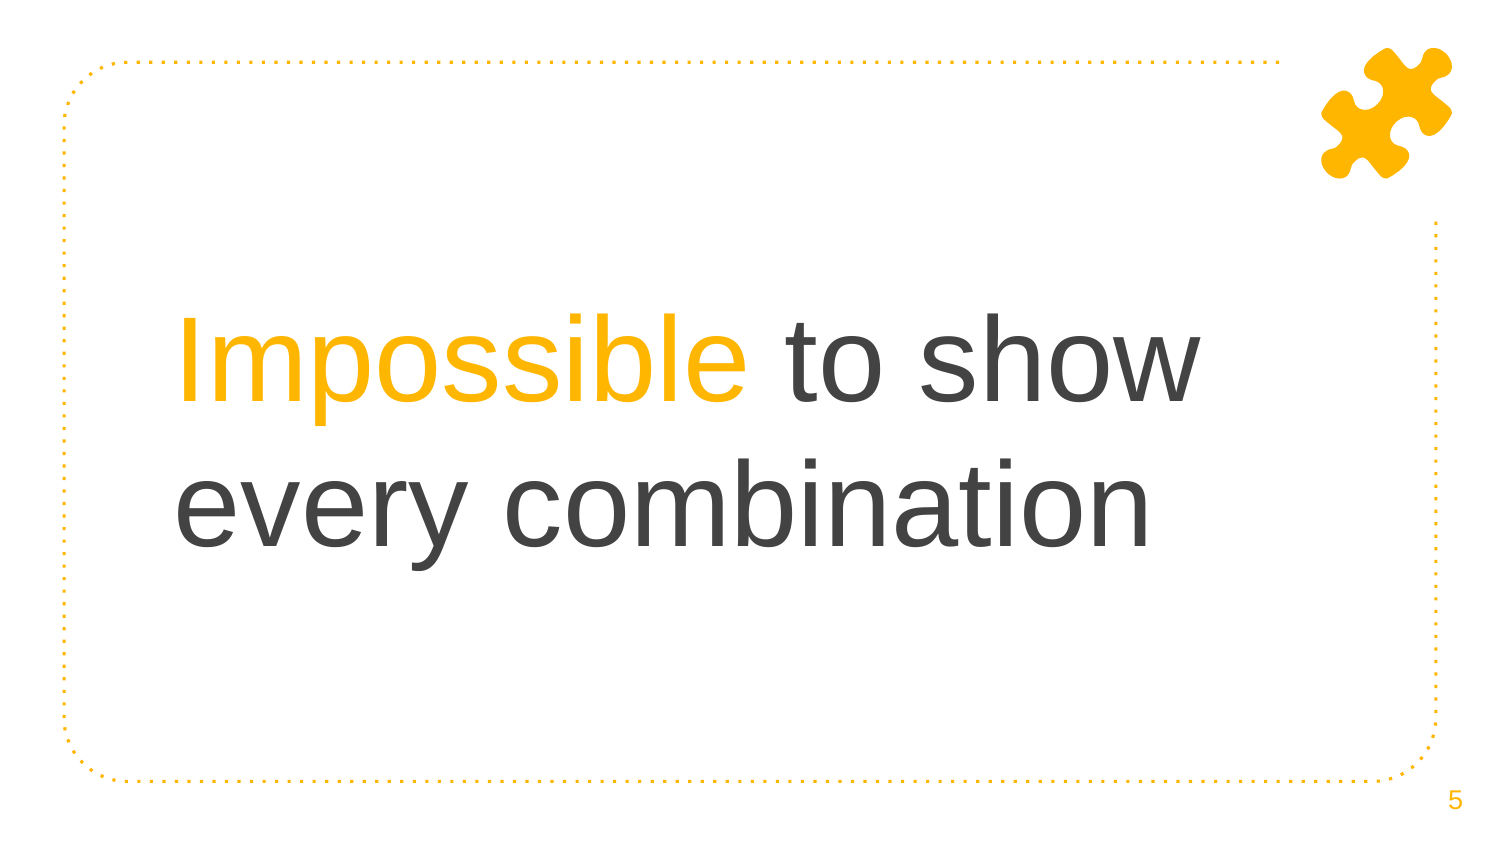

# Impossible to show every combination
5